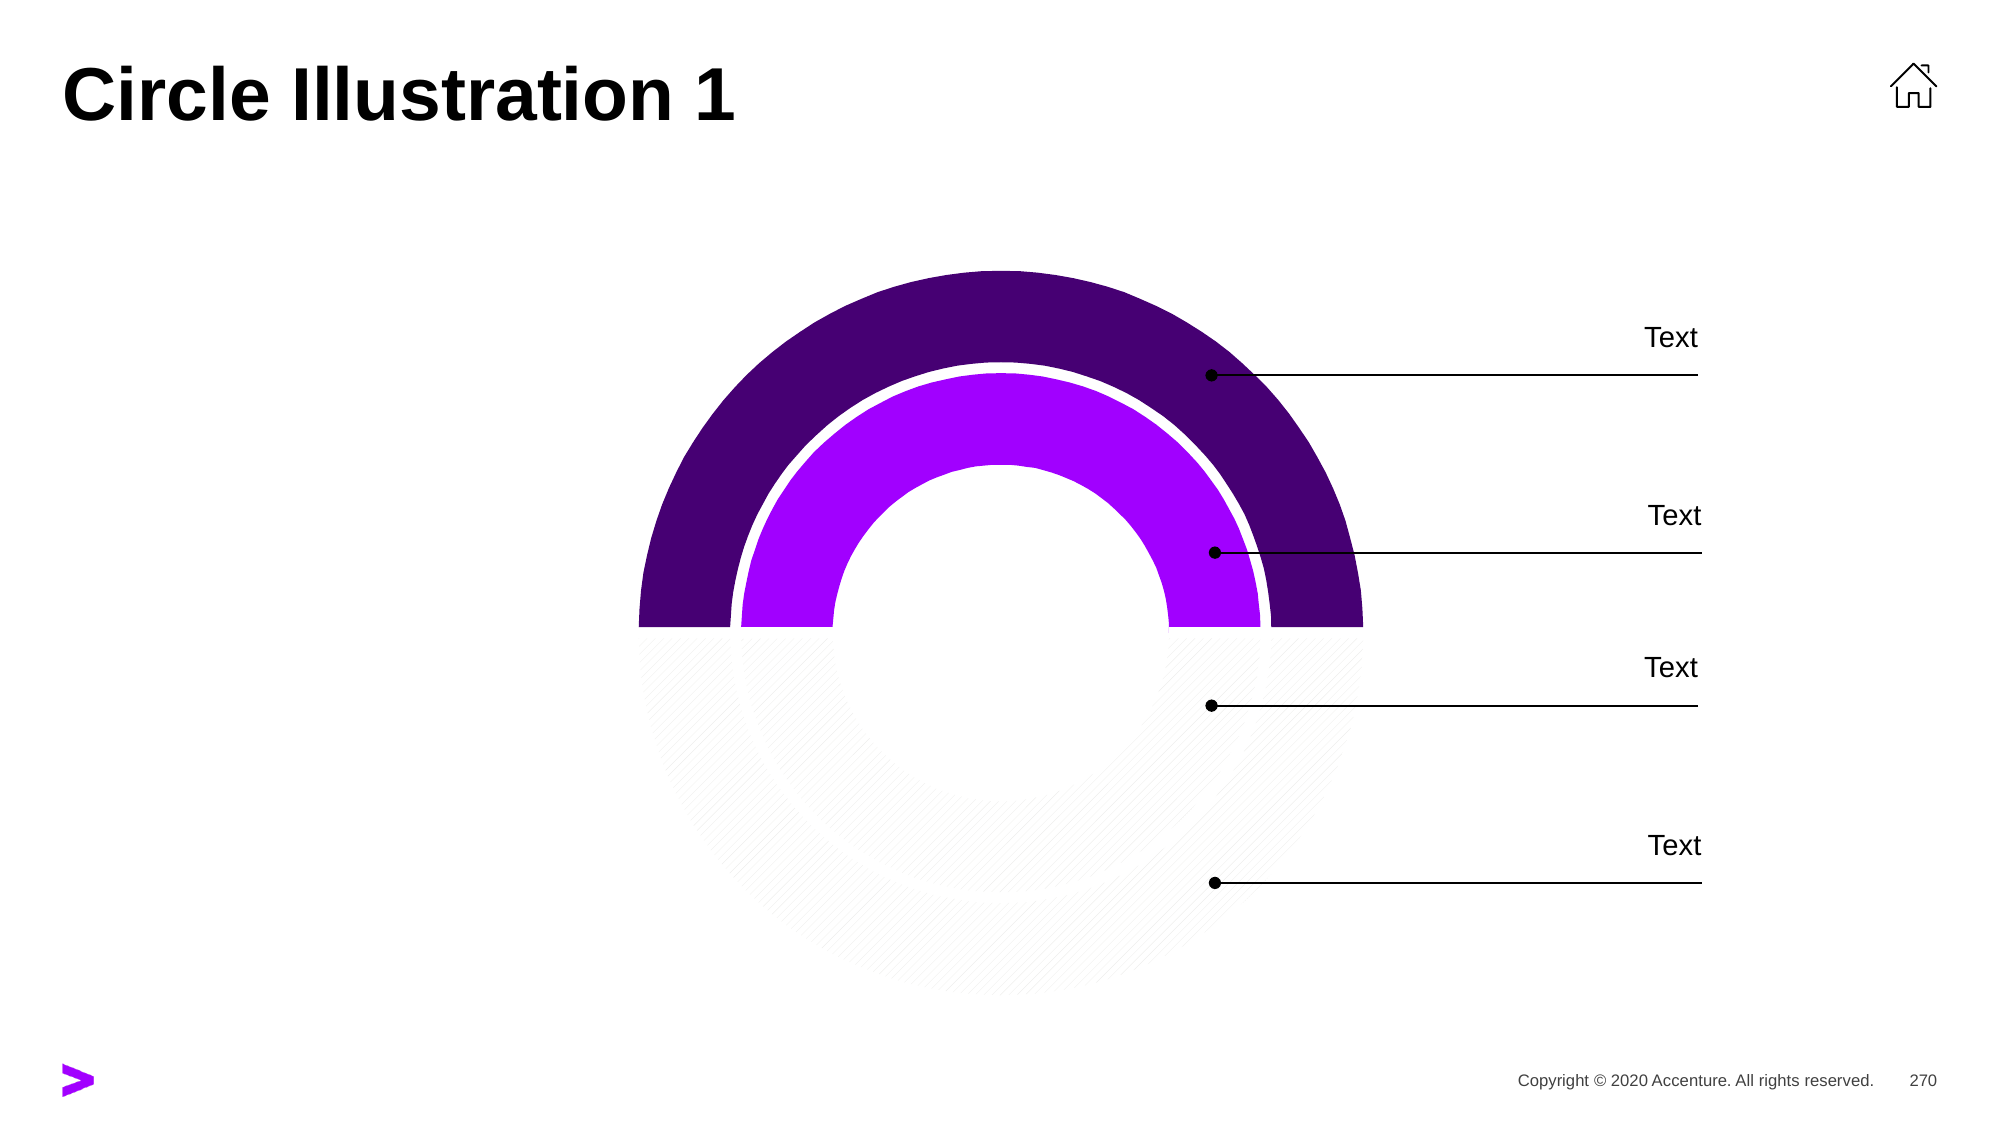

# Circle Illustration 1

Text

Text

Text

Text